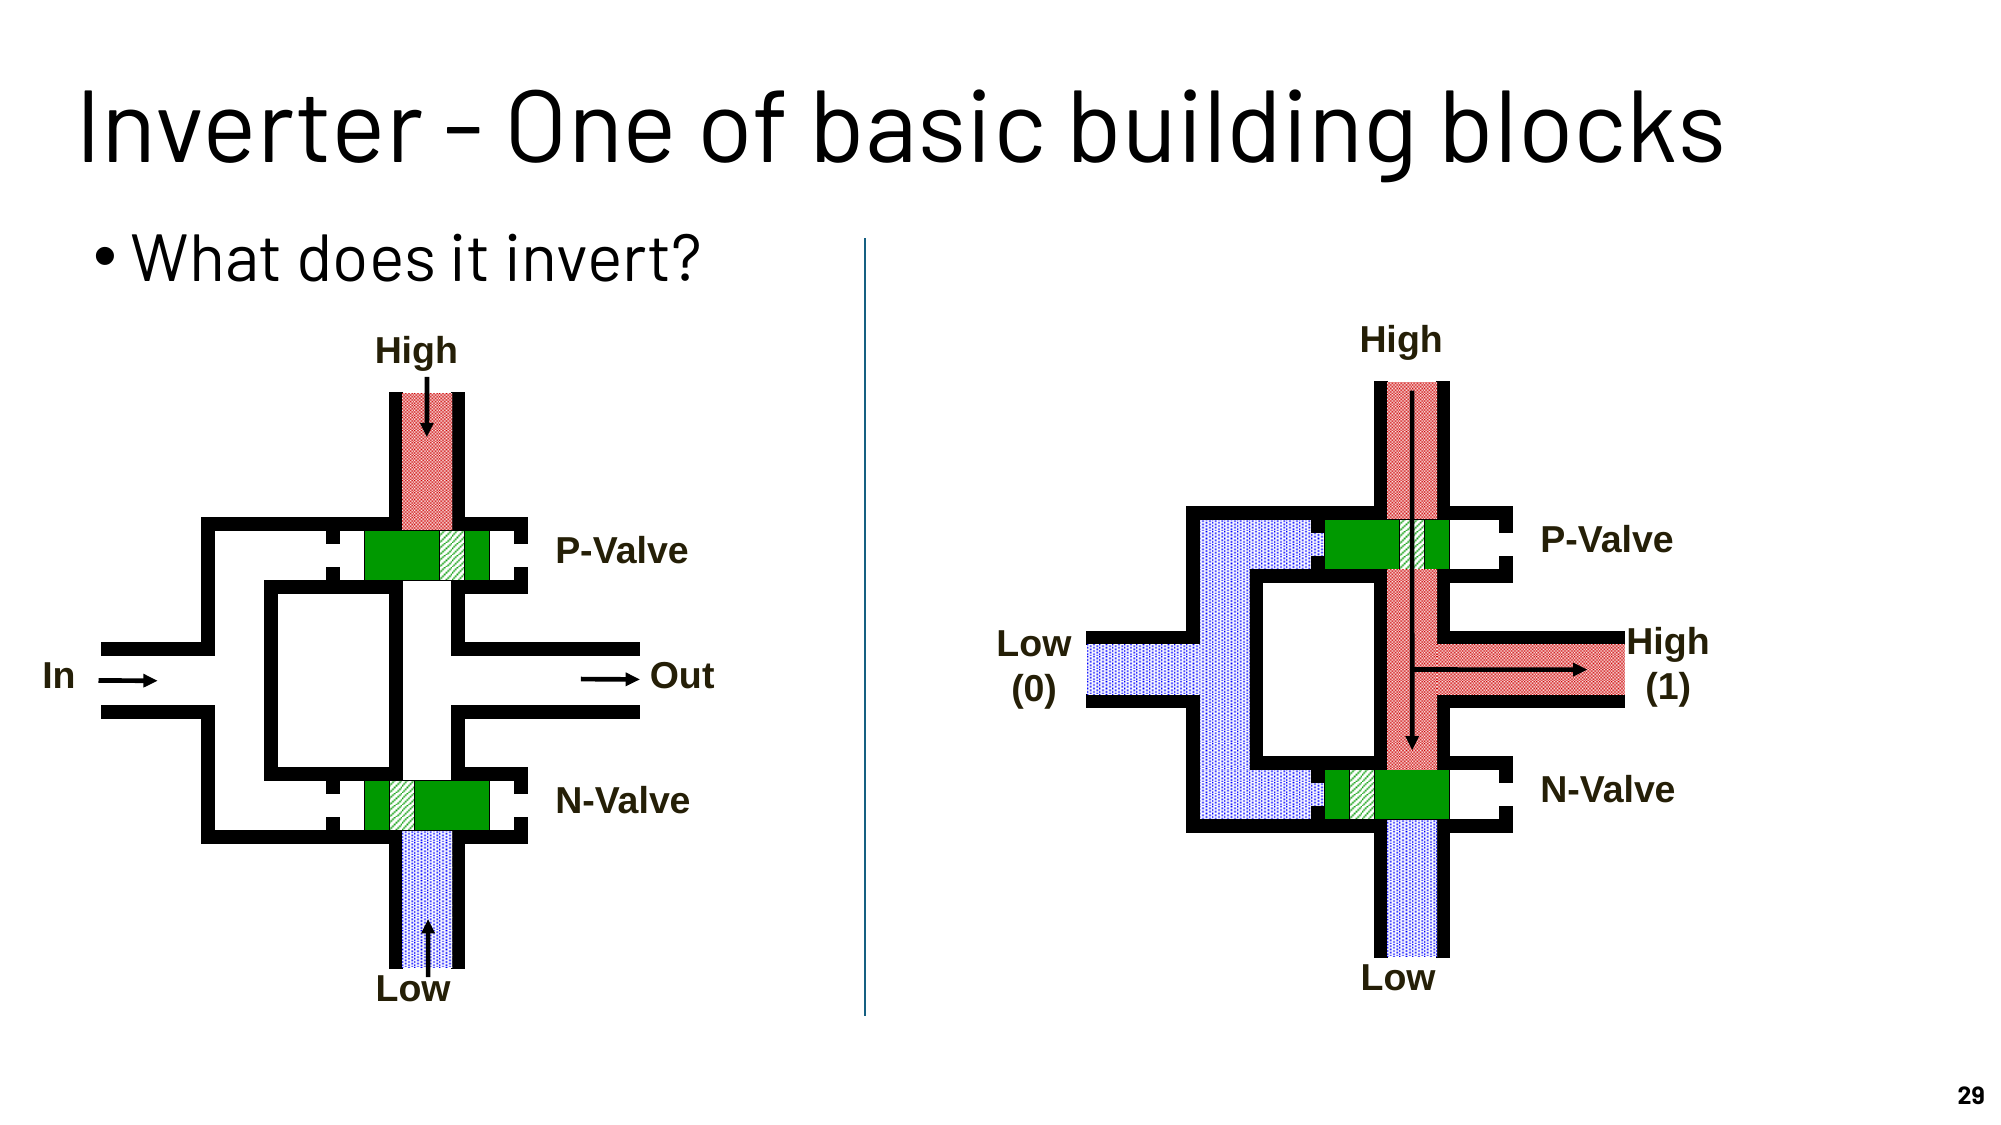

# Inverter - One of basic building blocks
What does it invert?
High
High

High
(1)

P-Valve

P-Valve

Low
(0)

In

Out

N-Valve

N-Valve

Low
Low
29